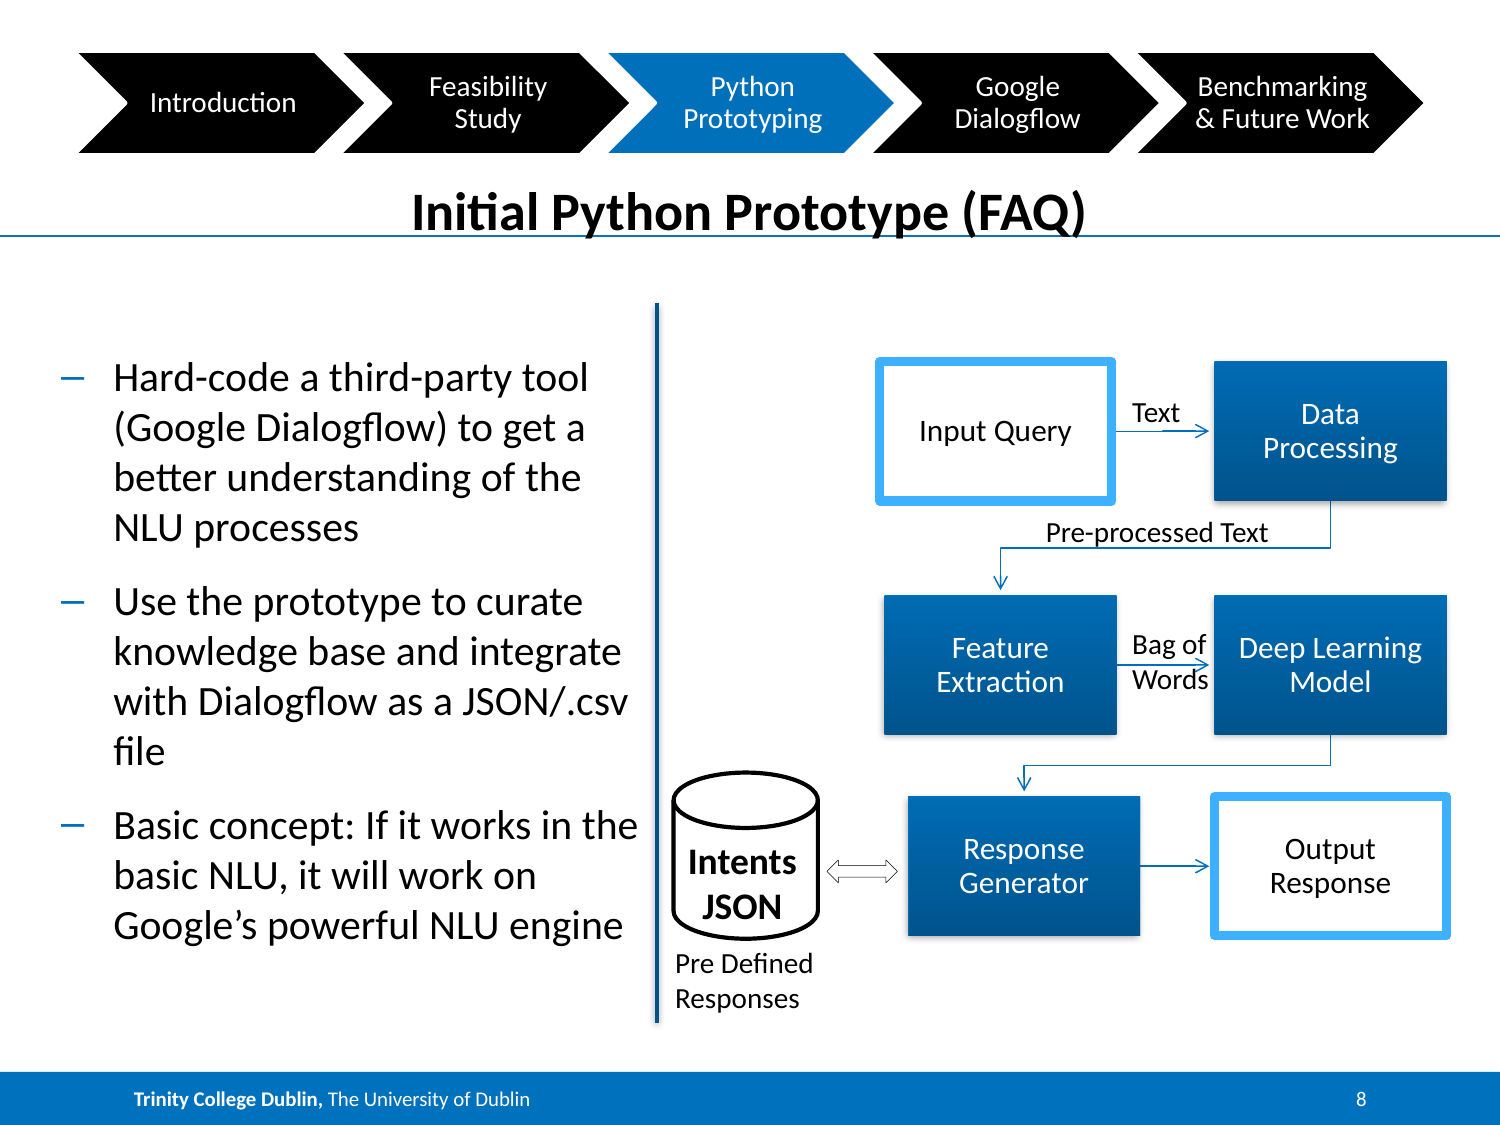

Introduction
Feasibility Study
Python Prototyping
Google Dialogflow
Benchmarking & Future Work

Initial Python Prototype (FAQ)

Hard-code a third-party tool (Google Dialogflow) to get a better understanding of the NLU processes
Use the prototype to curate knowledge base and integrate with Dialogflow as a JSON/.csv file
Basic concept: If it works in the basic NLU, it will work on Google’s powerful NLU engine

Input Query

Data Processing

Feature Extraction

Deep Learning Model

Response Generator
Output Response
Text
Pre-processed Text
Bag of Words

Intents JSON

Pre Defined Responses